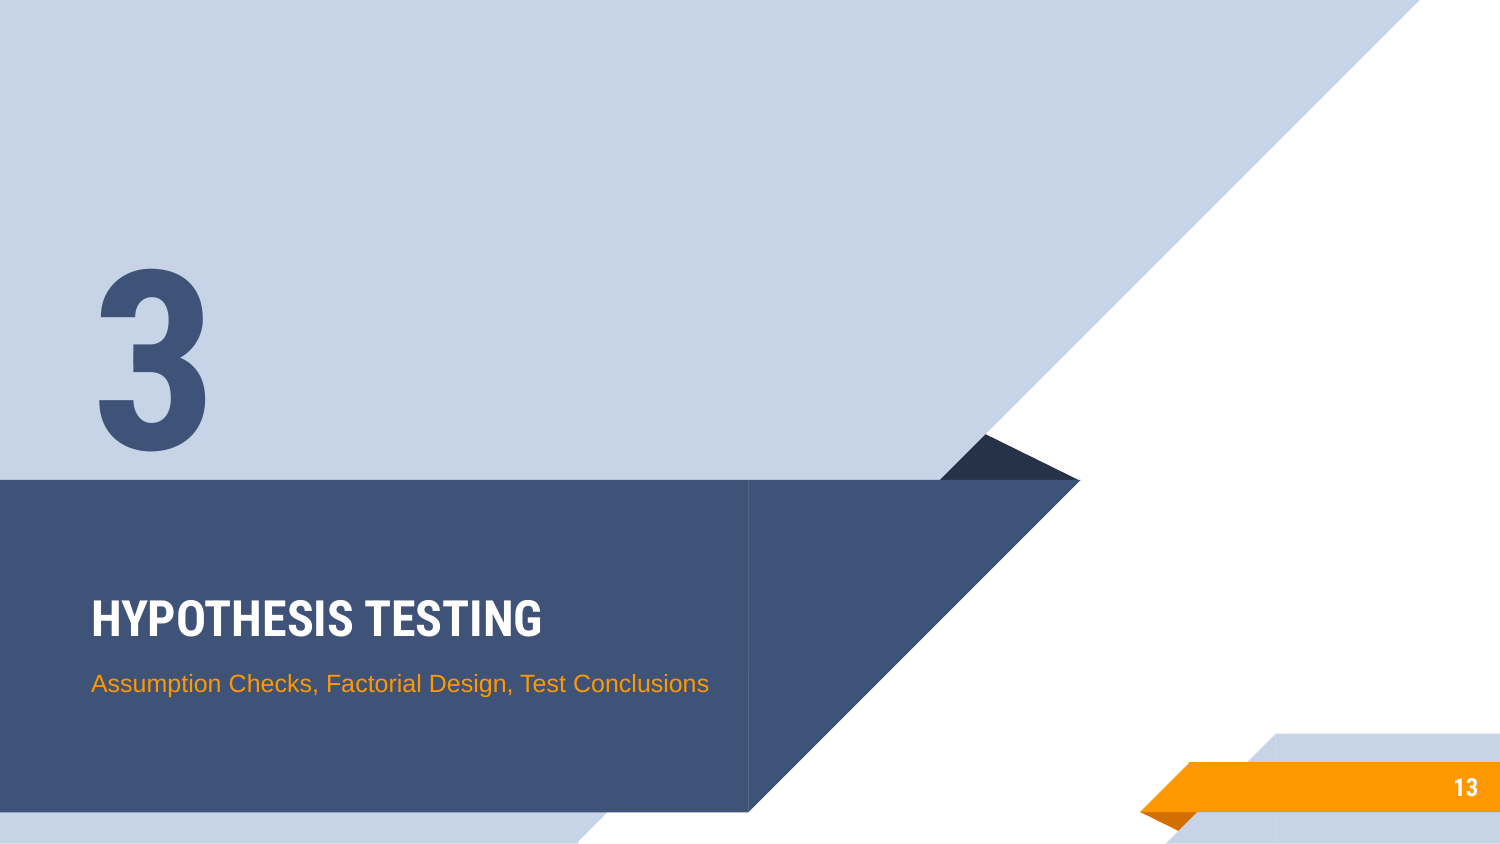

3
# HYPOTHESIS TESTING
Assumption Checks, Factorial Design, Test Conclusions
13